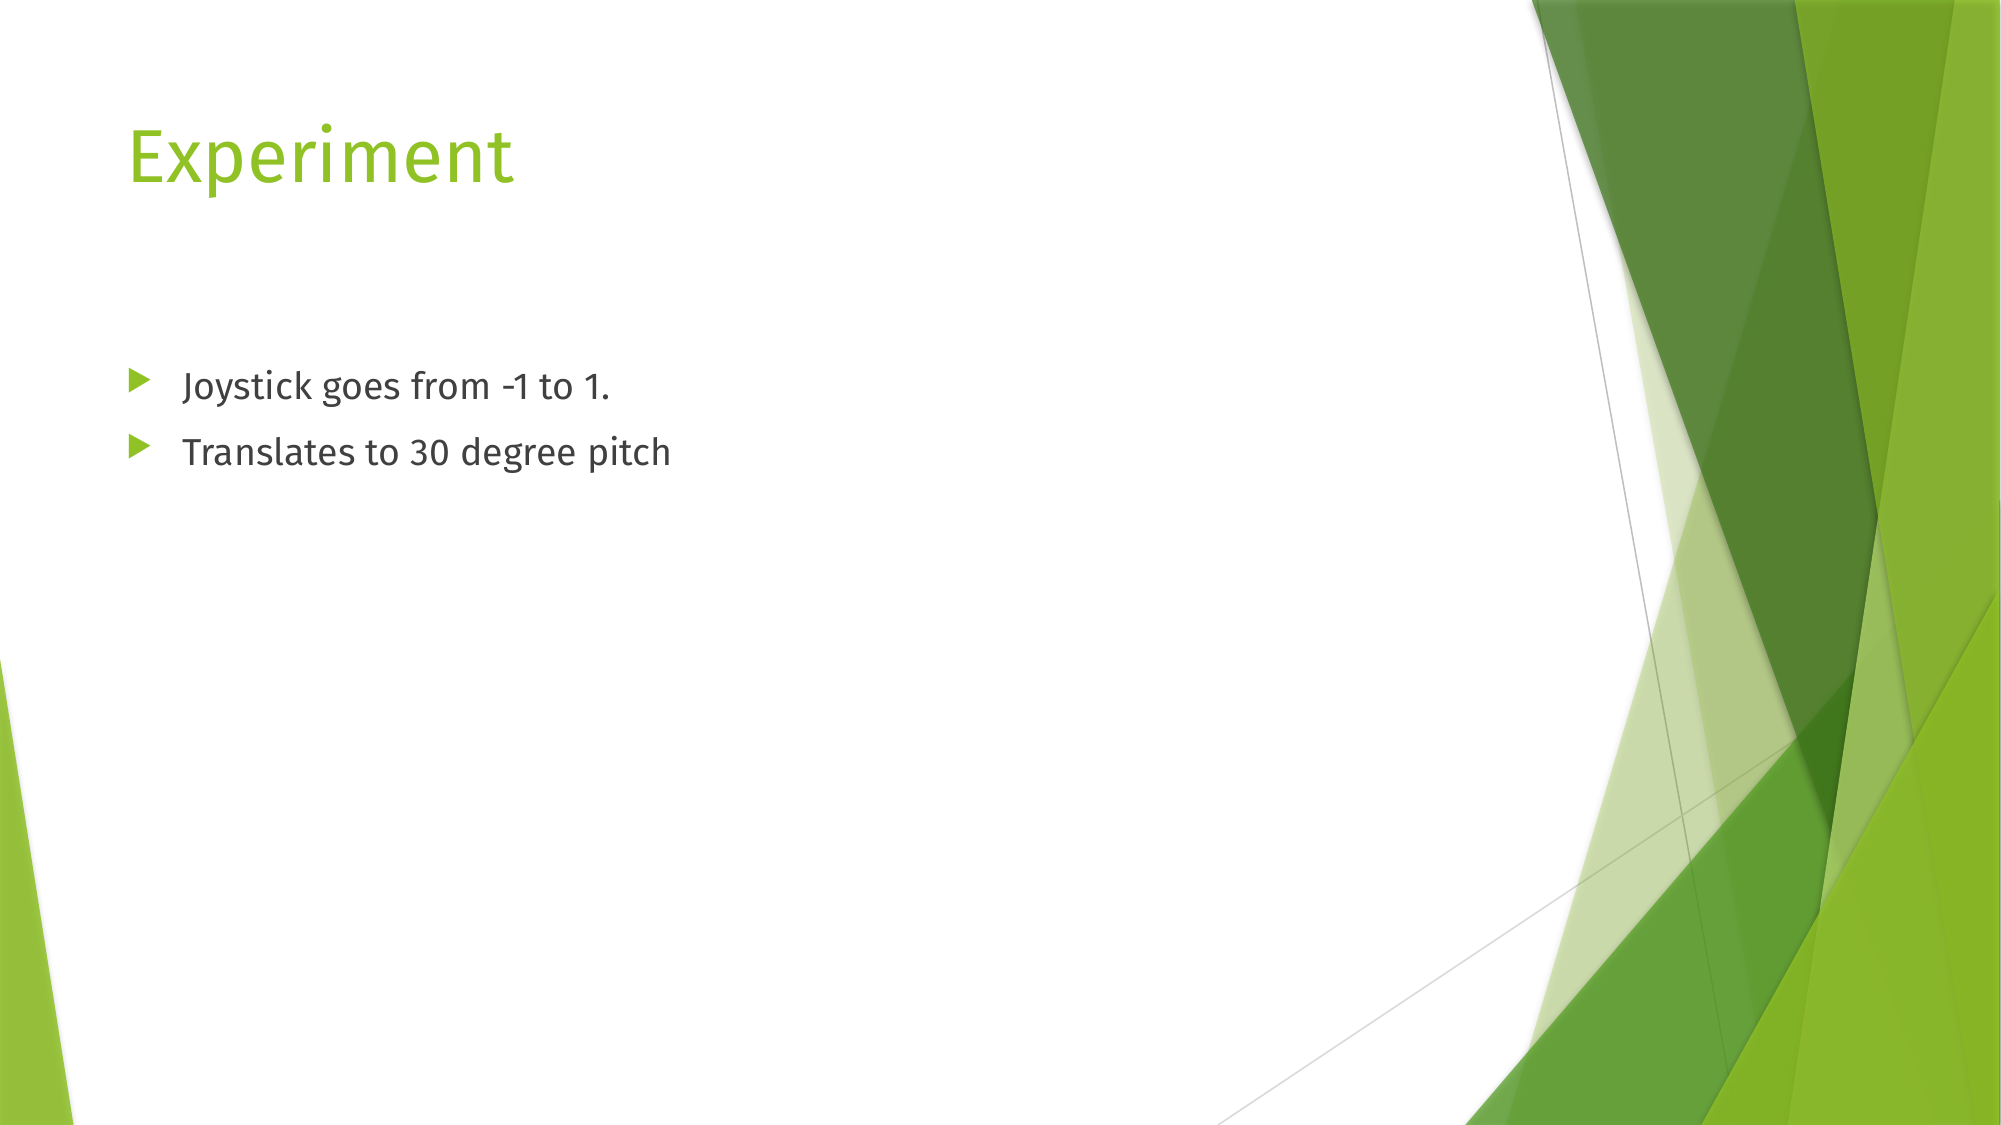

# Experiment
Joystick goes from -1 to 1.
Translates to 30 degree pitch